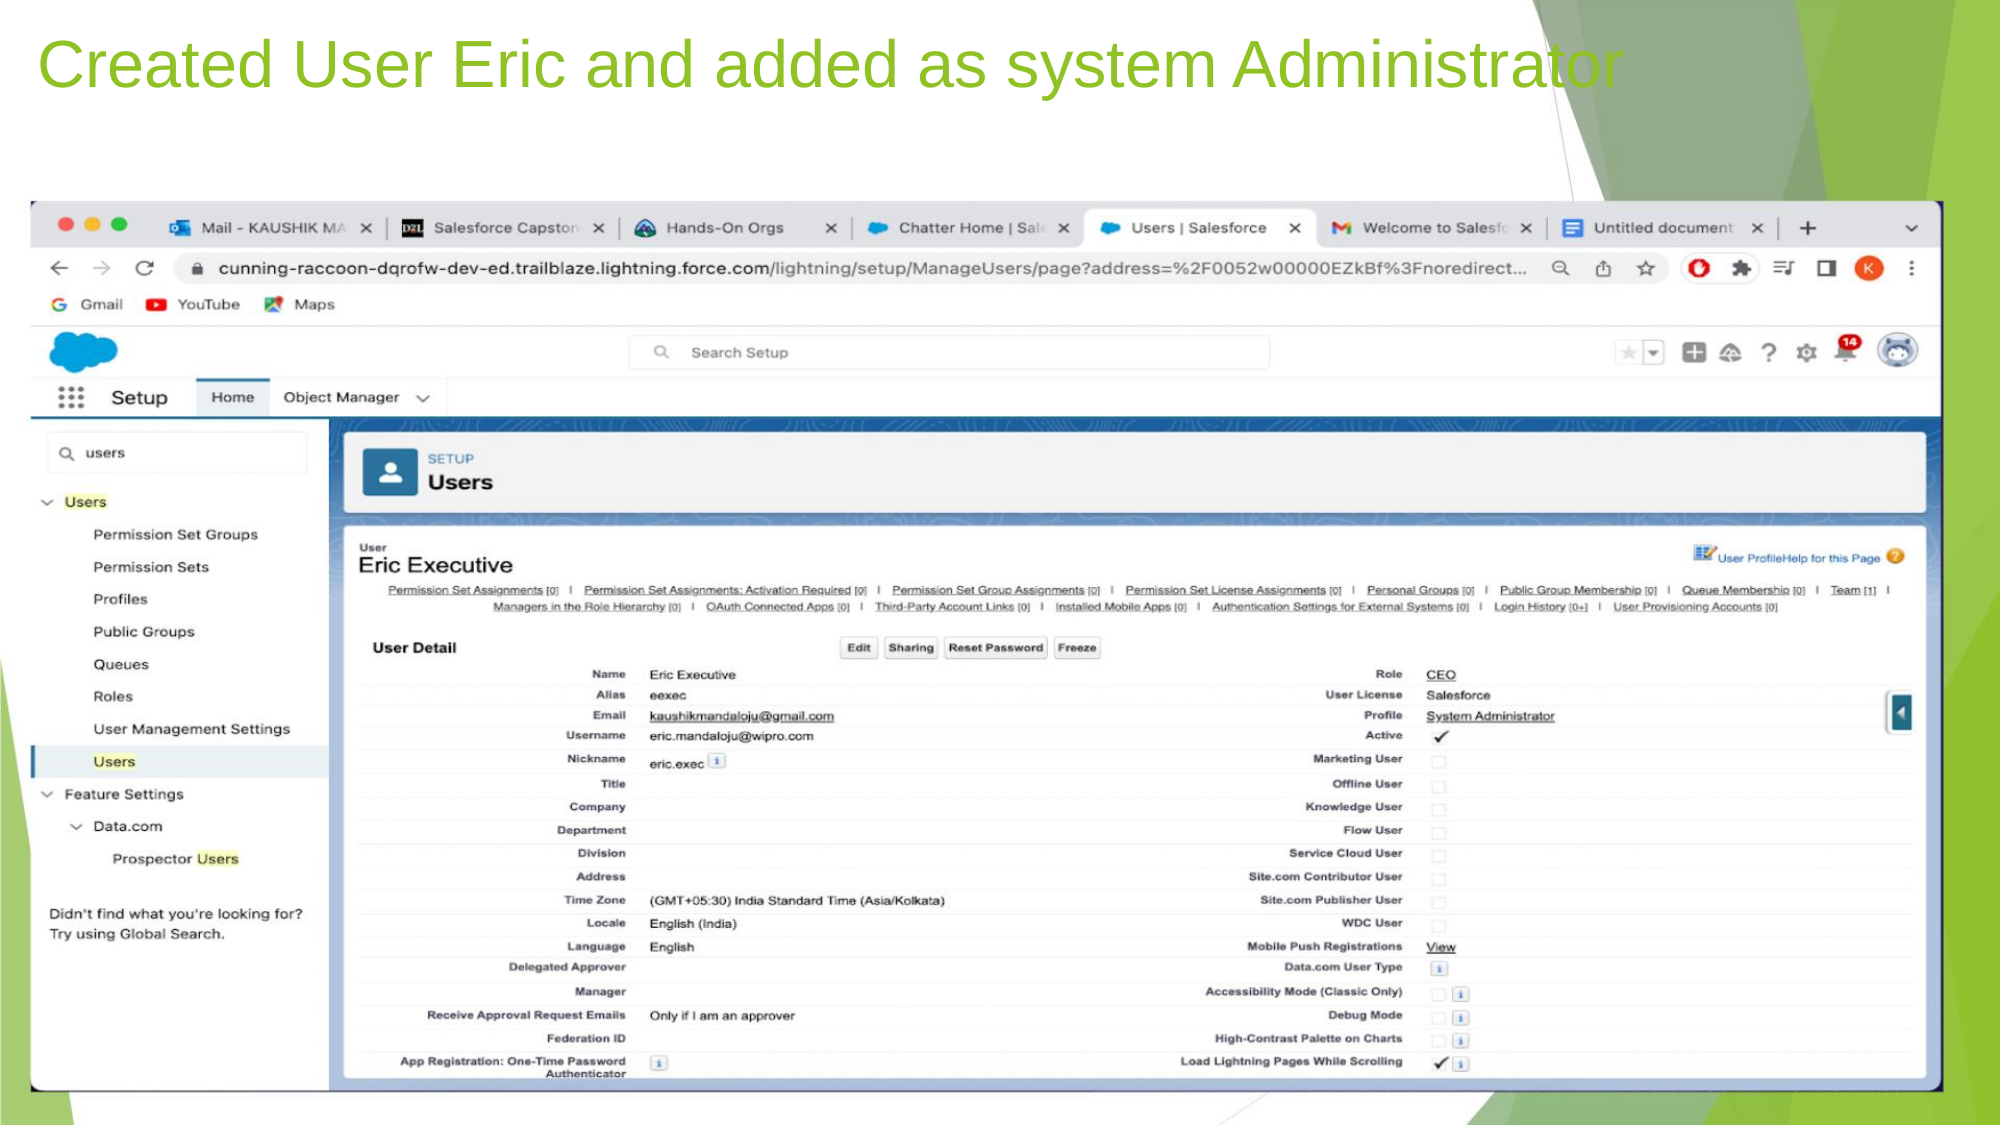

Created User Eric and added as system Administrator